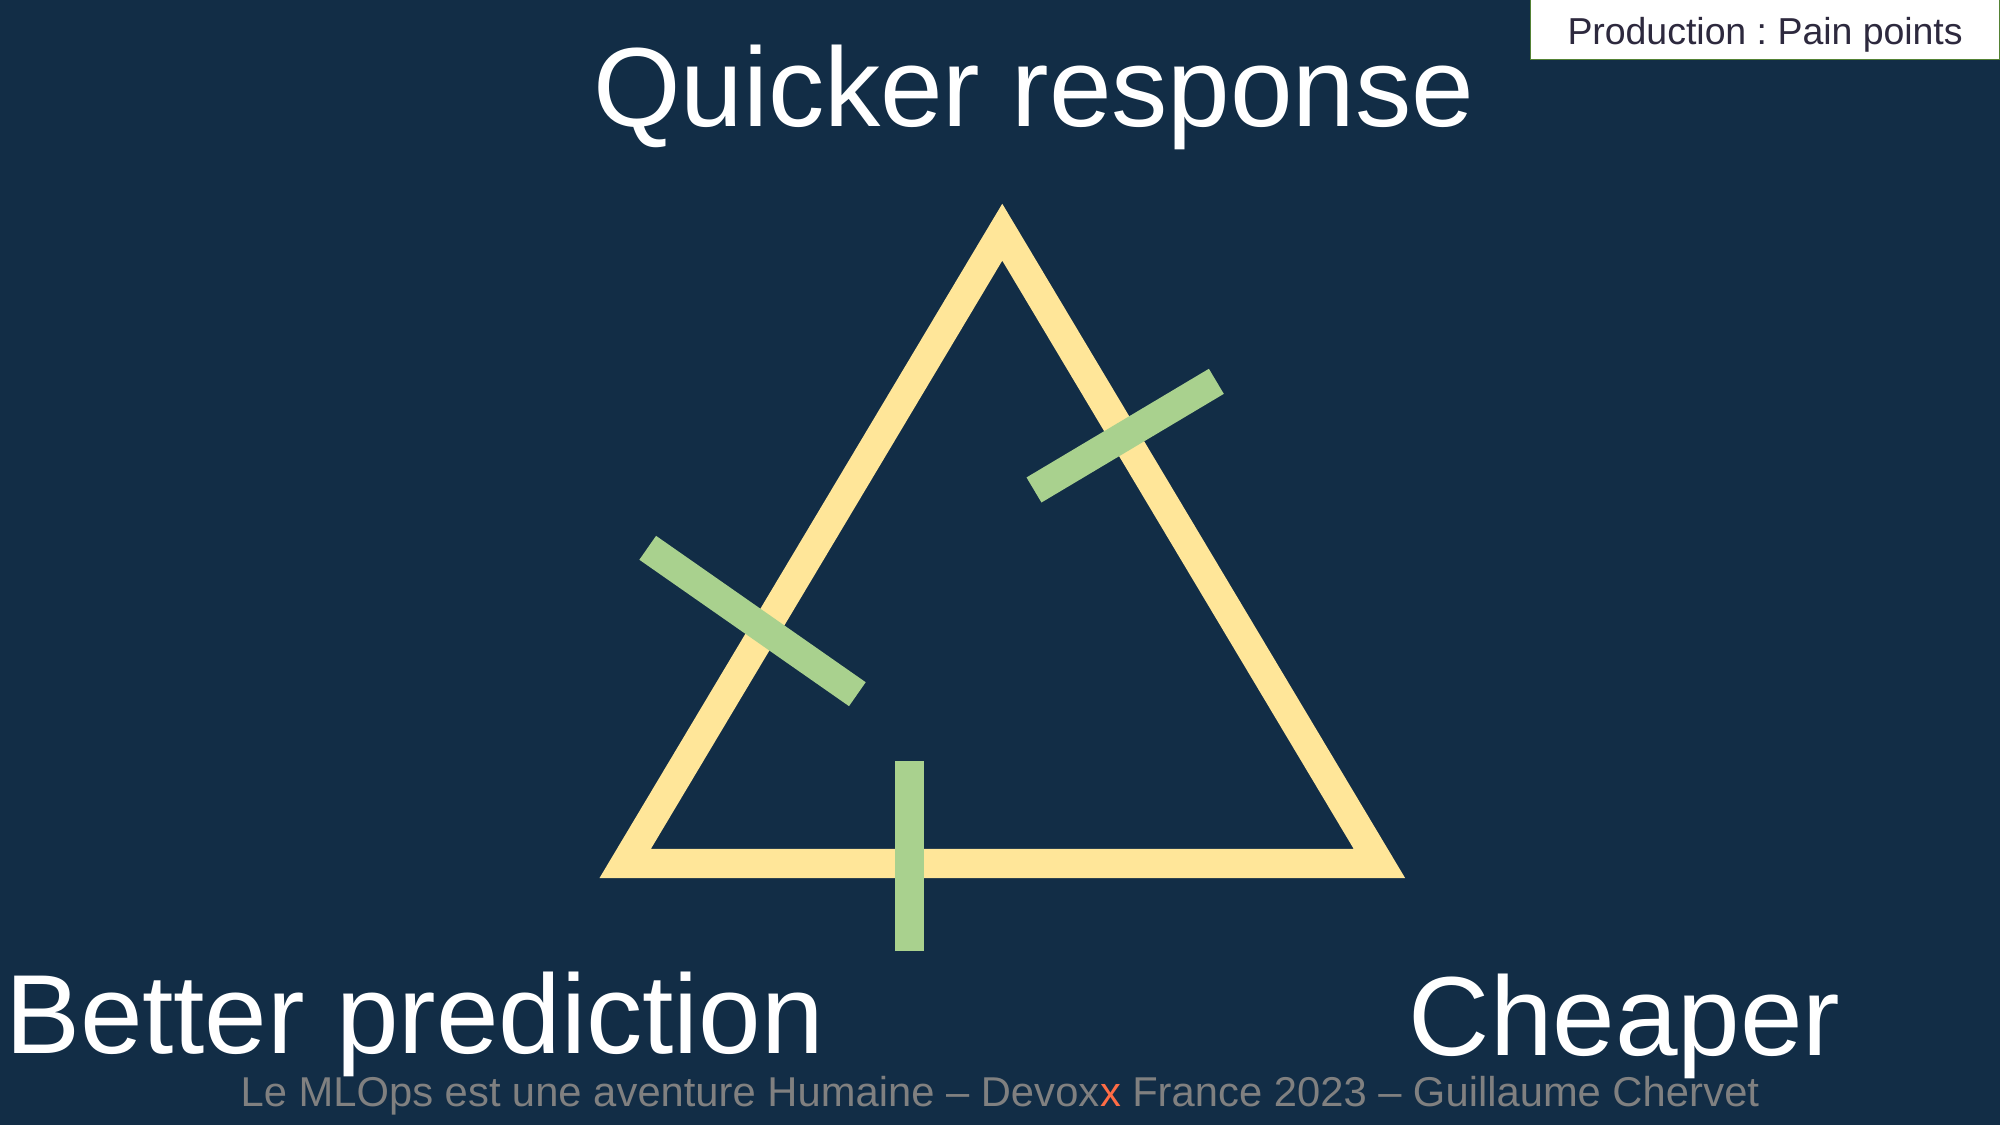

Production : Pain points
Quicker response

Better prediction
Cheaper
Le MLOps est une aventure Humaine – Devoxx France 2023 – Guillaume Chervet